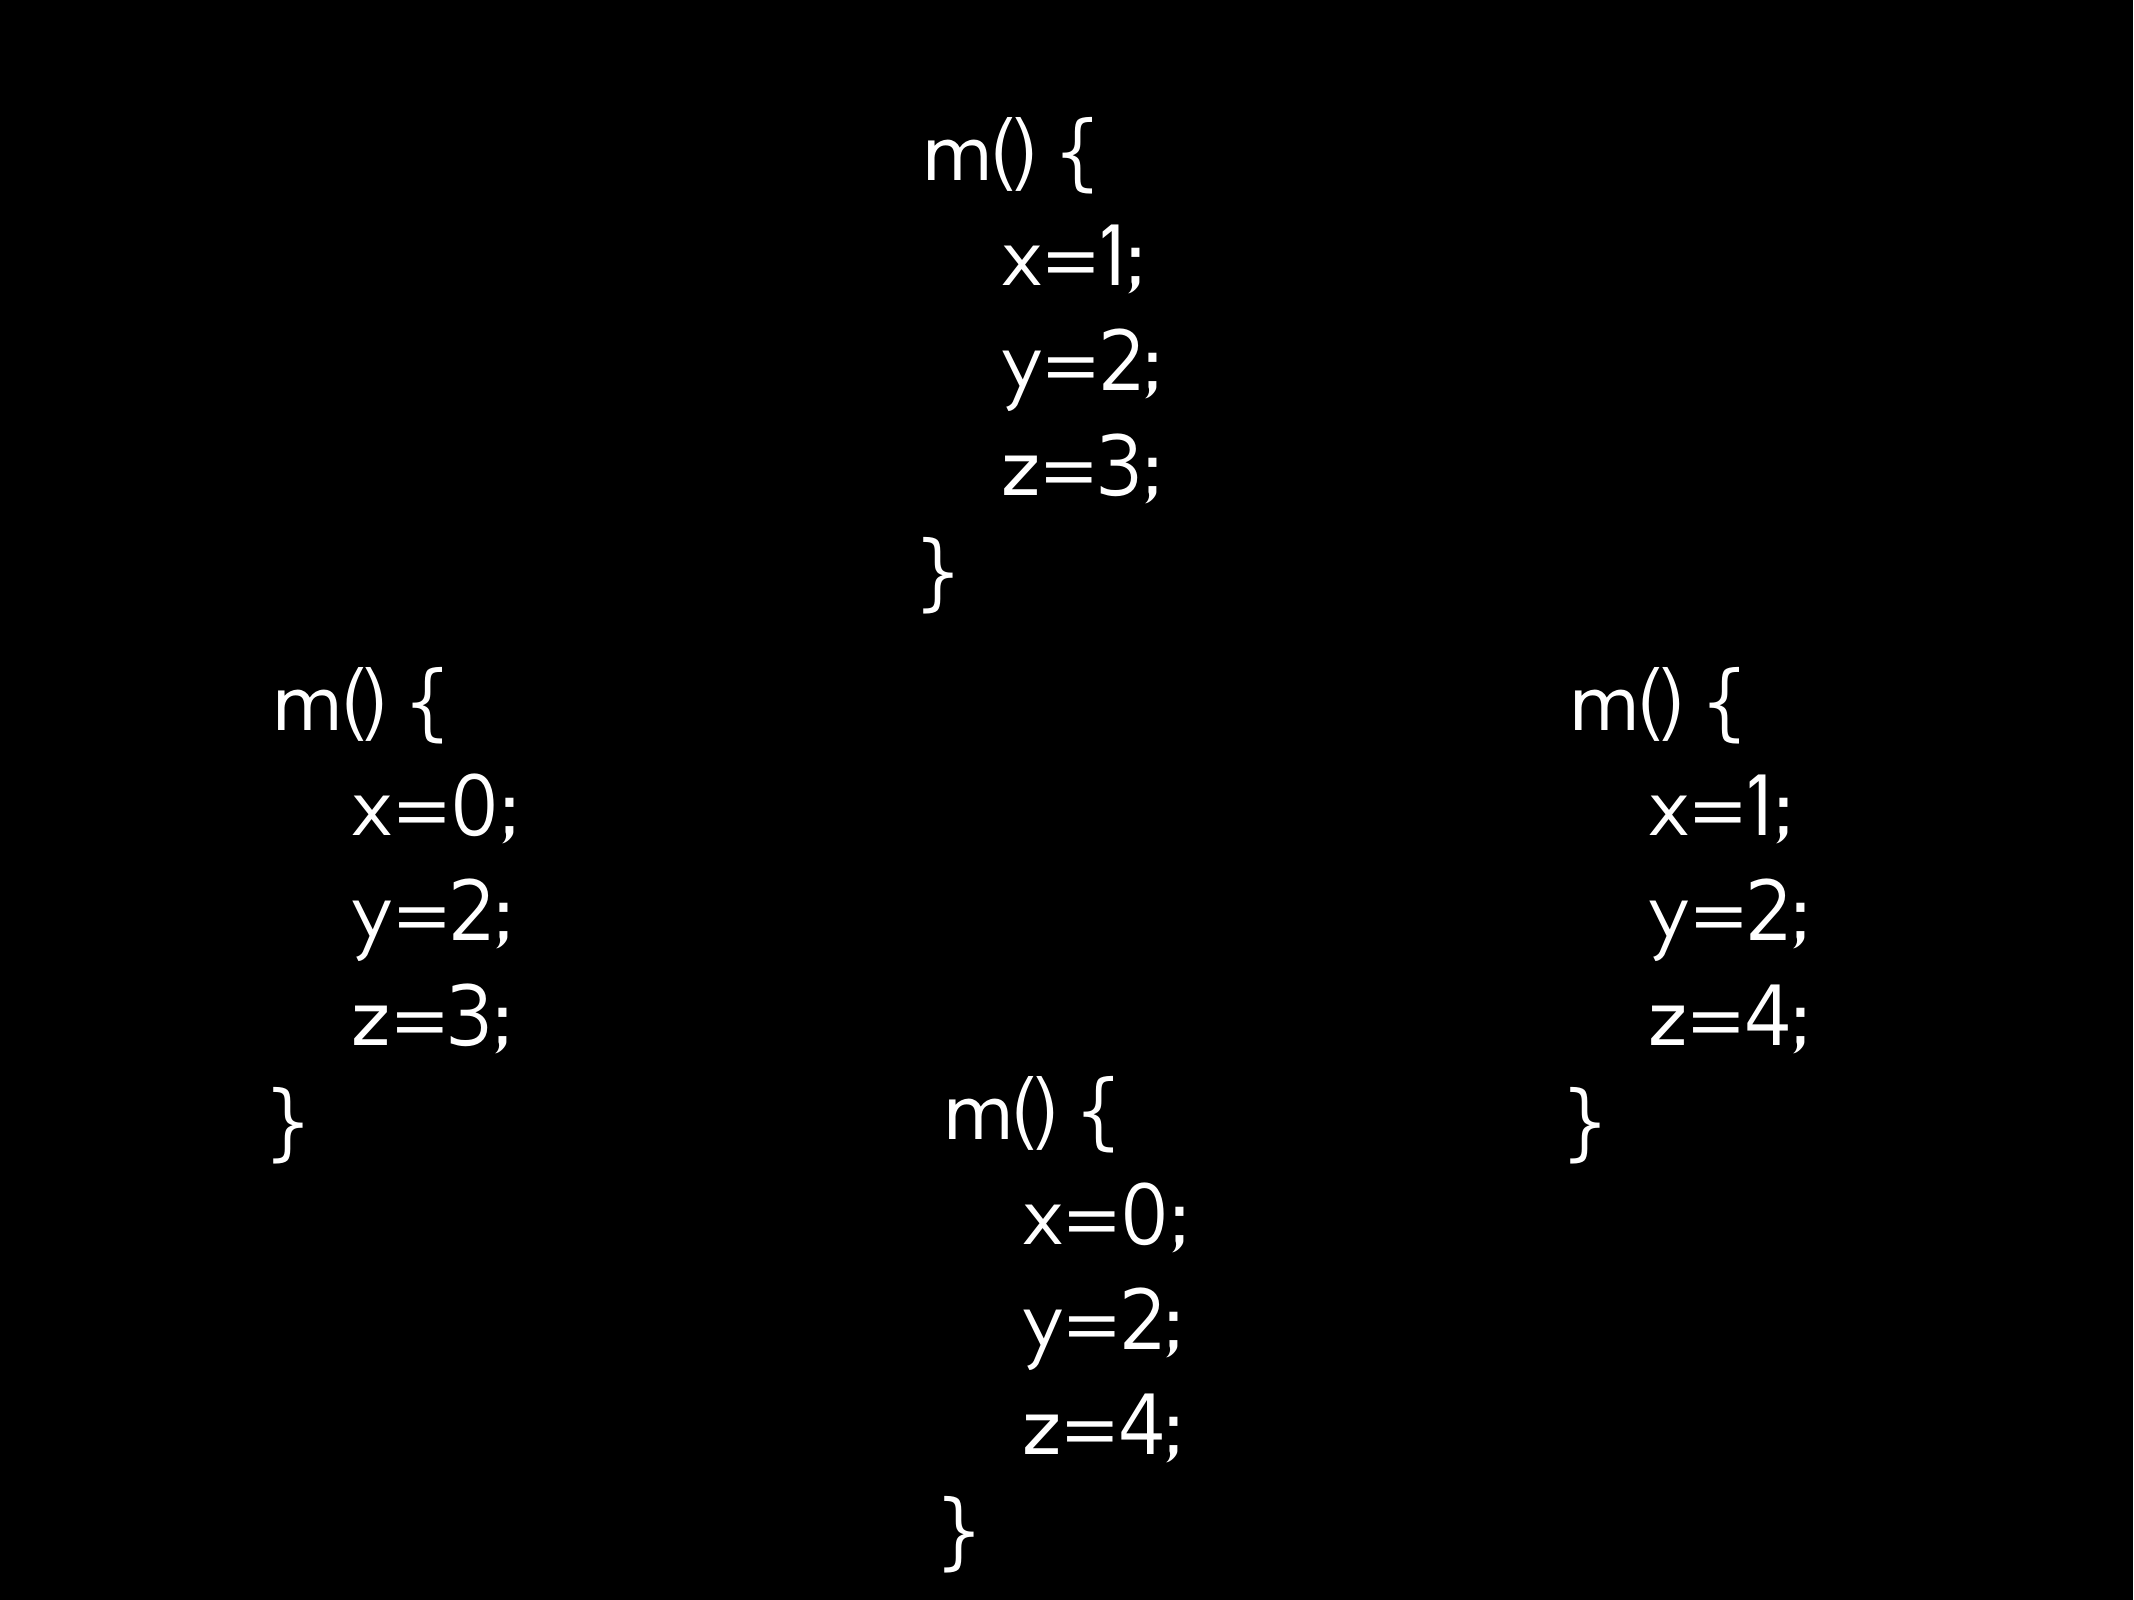

m() {
   x=1;
   y=2;
   z=3;
}
m() {
   x=0;
   y=2;
   z=3;
}
m() {
   x=1;
   y=2;
   z=4;
}
m() {
   x=0;
   y=2;
   z=4;
}